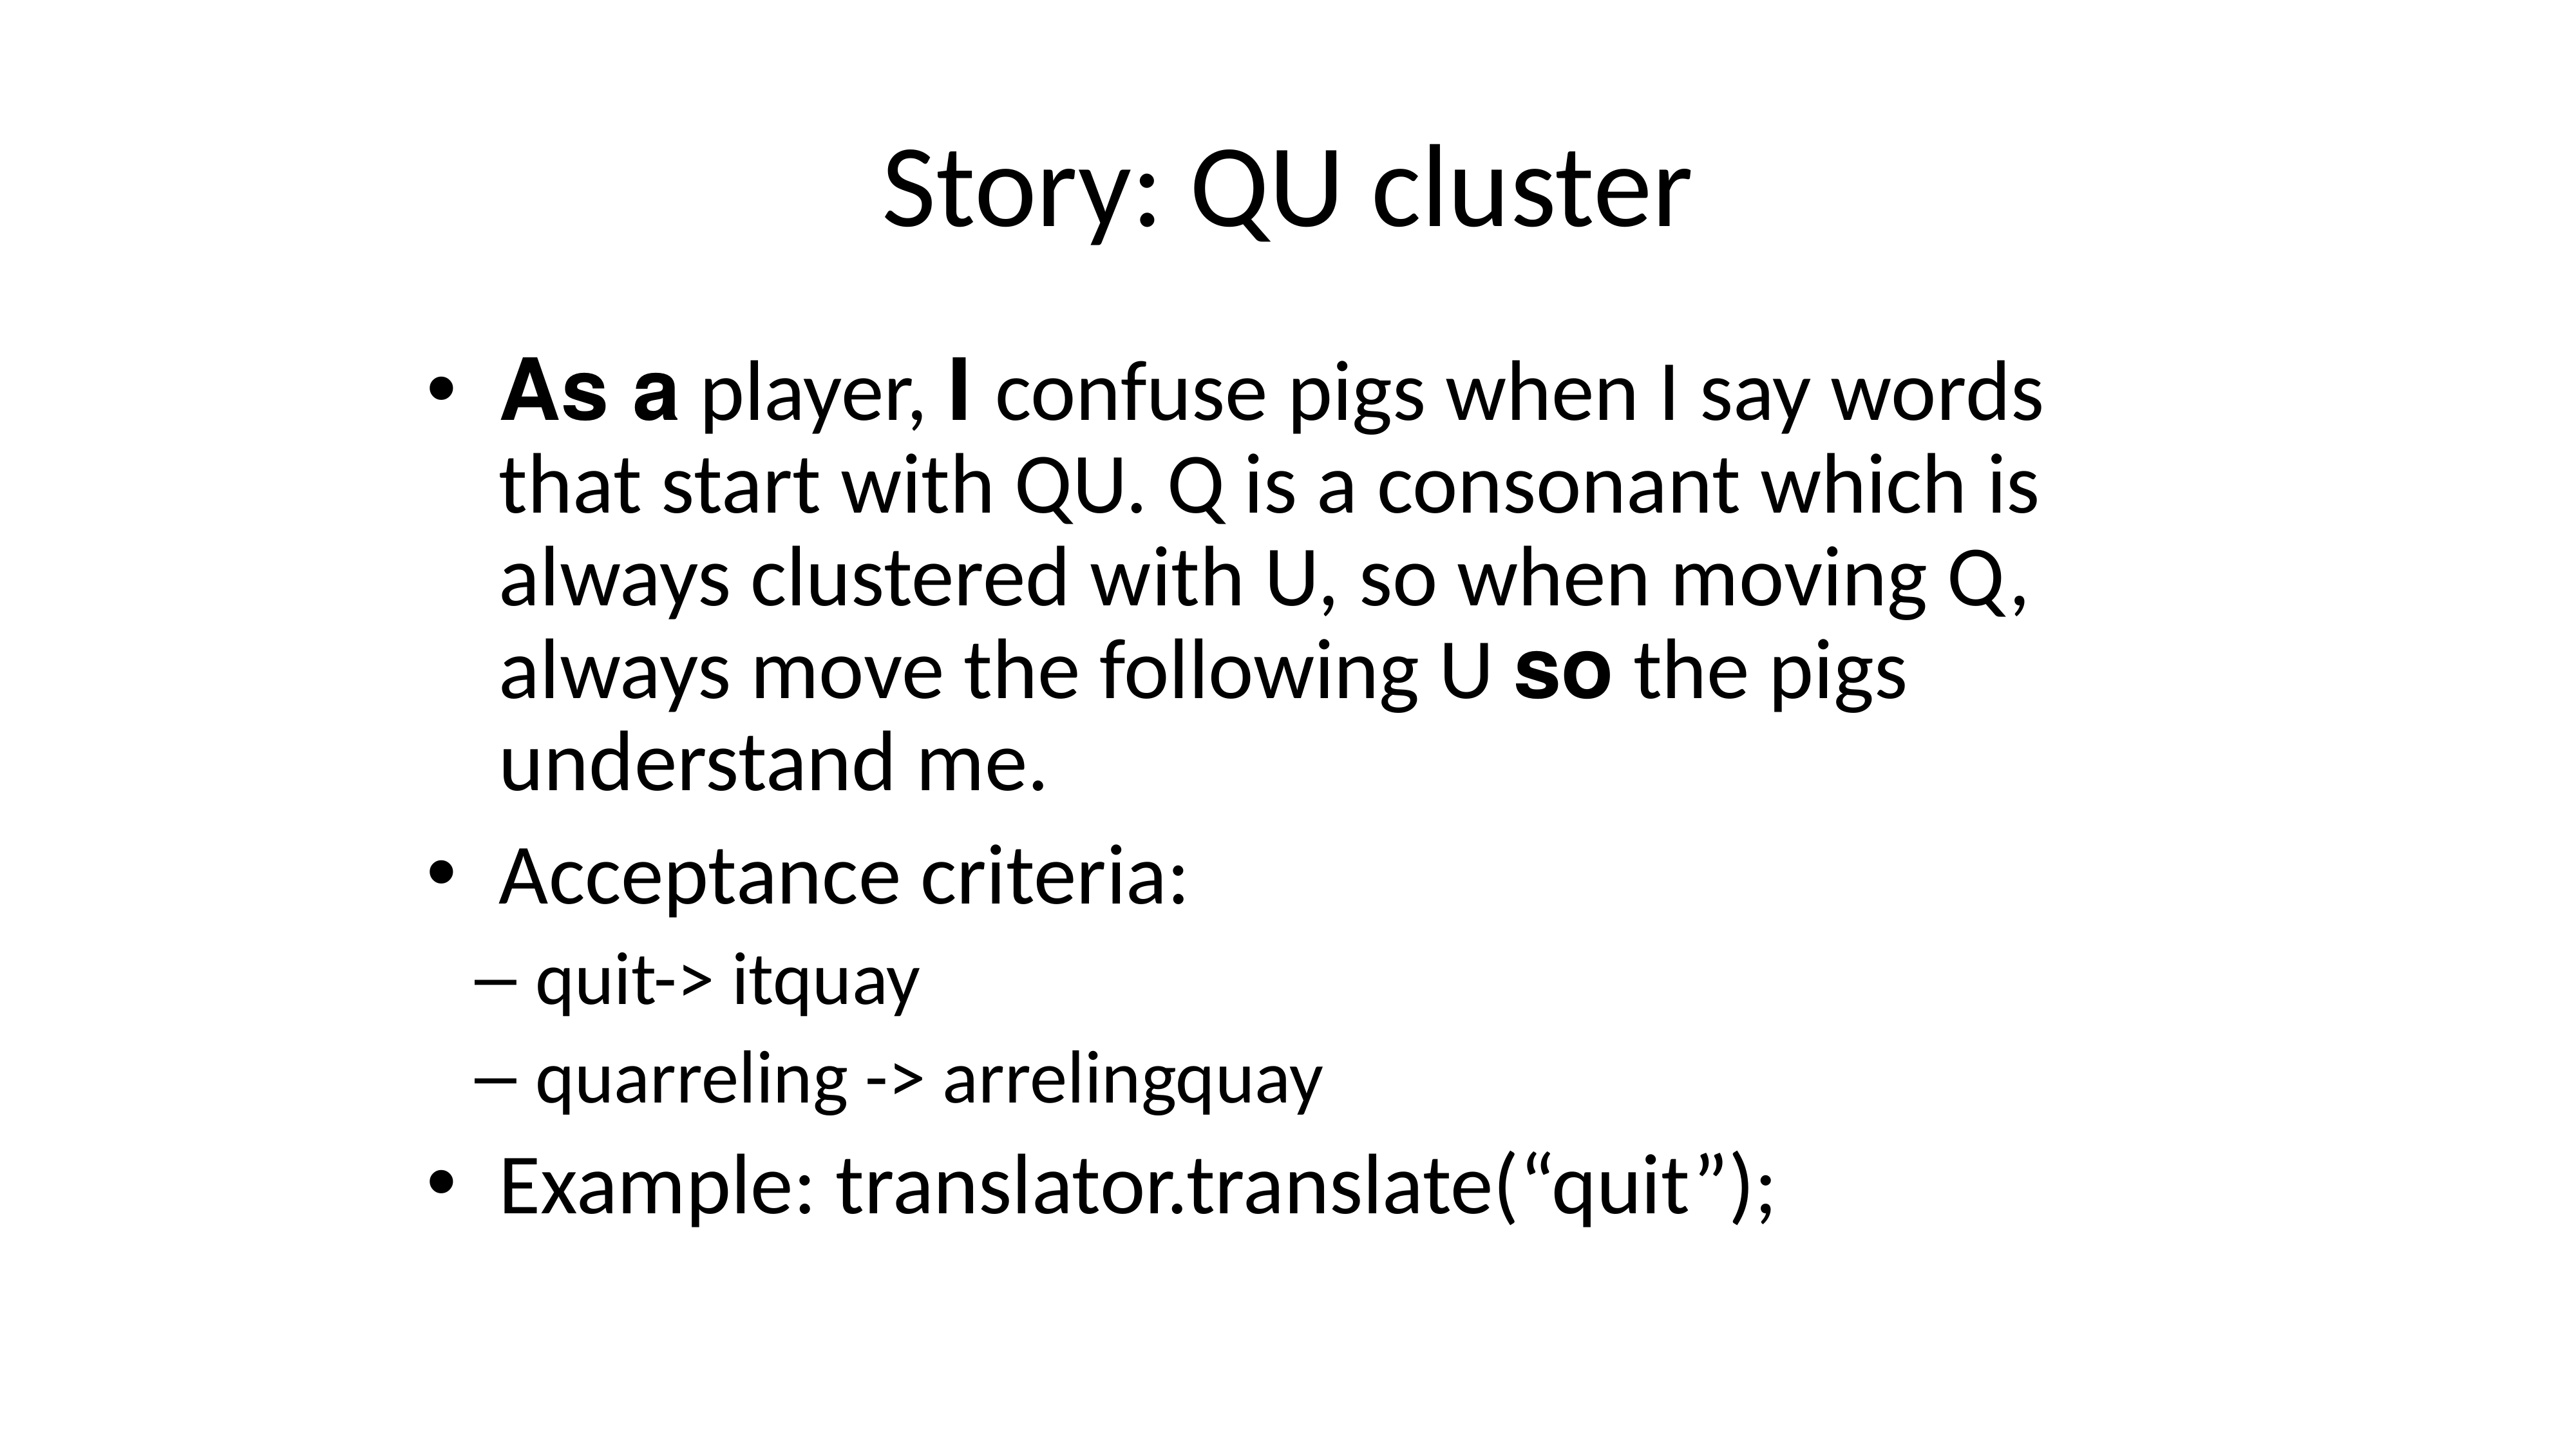

# Story: QU cluster
As a player, I confuse pigs when I say words that start with QU. Q is a consonant which is always clustered with U, so when moving Q, always move the following U so the pigs understand me.
Acceptance criteria:
quit-> itquay
quarreling -> arrelingquay
Example: translator.translate(“quit”);